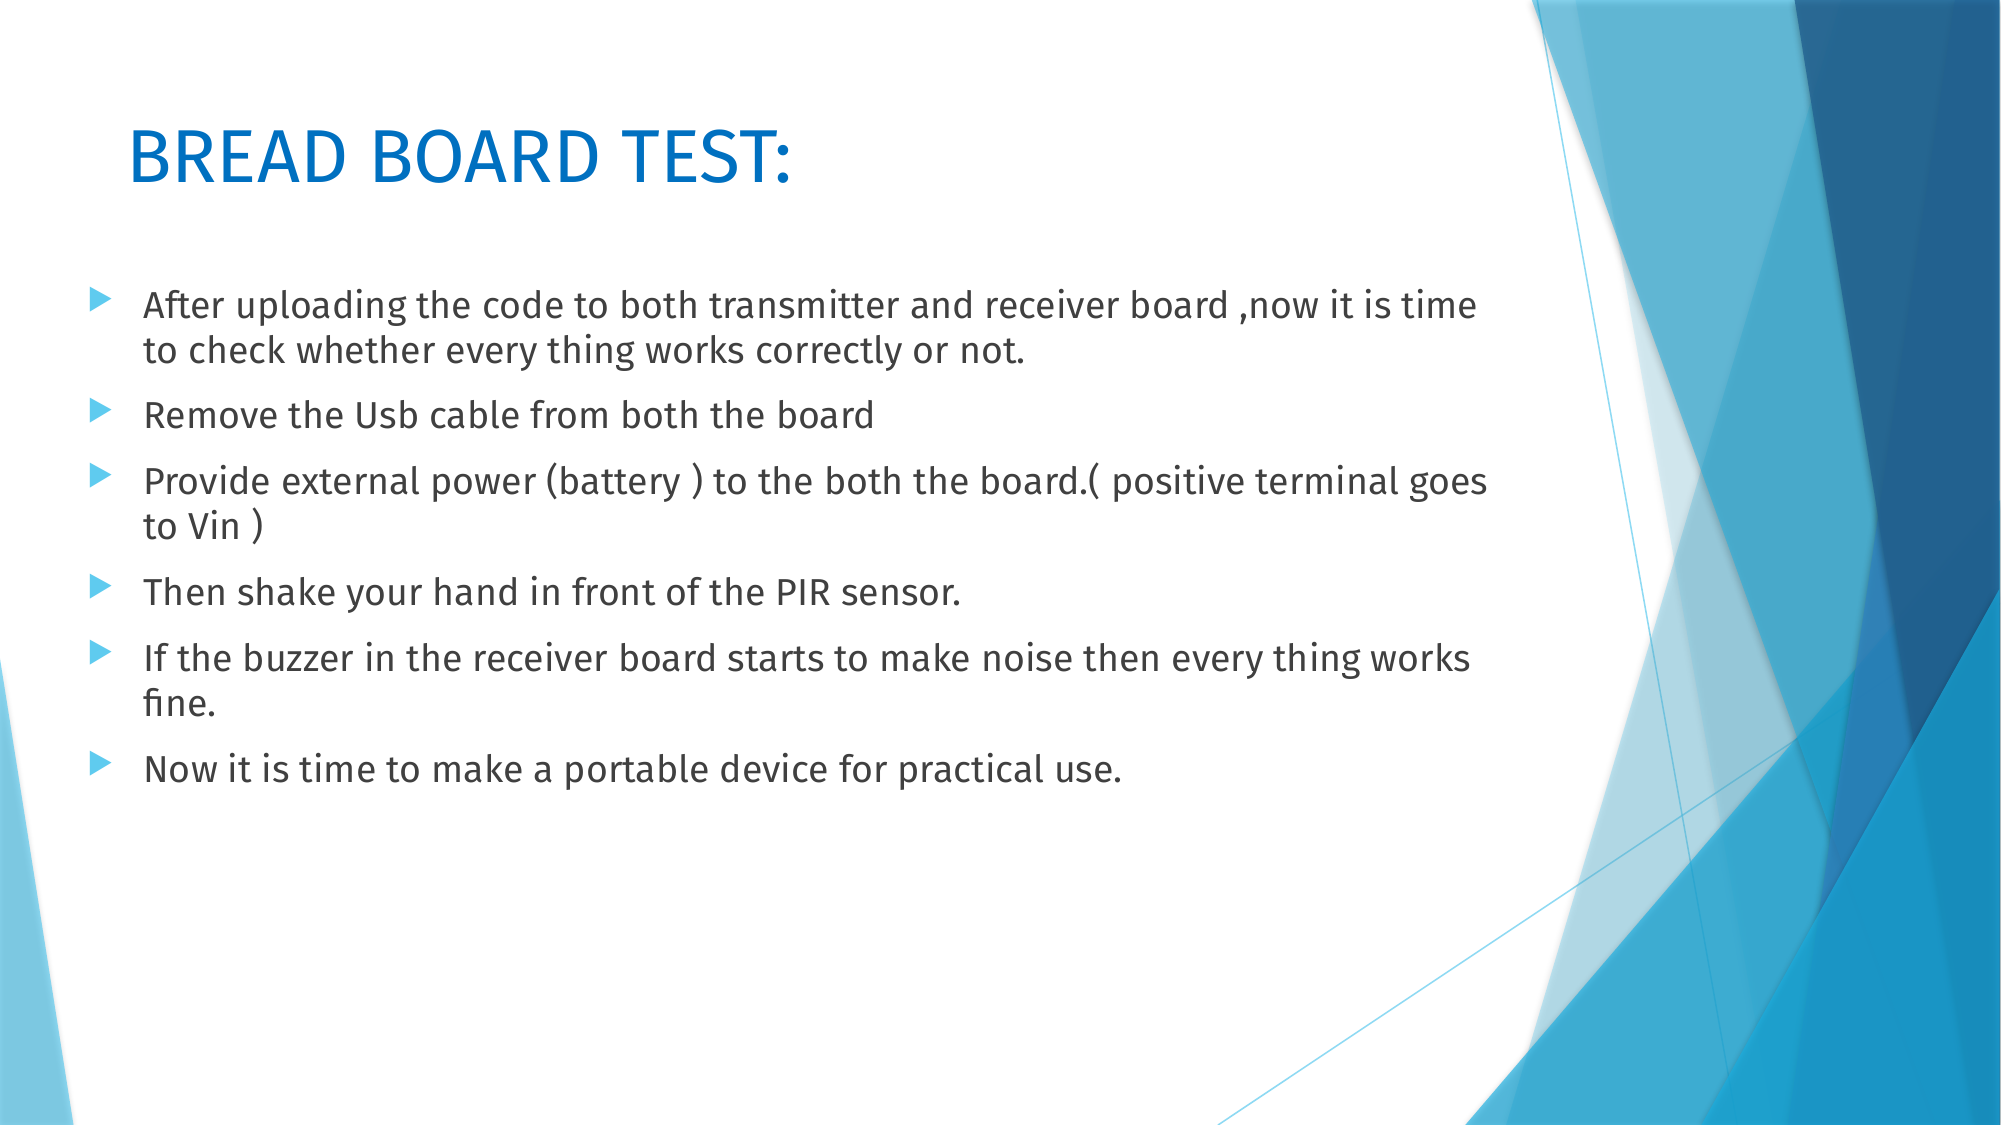

# BREAD BOARD TEST:
After uploading the code to both transmitter and receiver board ,now it is time to check whether every thing works correctly or not.
Remove the Usb cable from both the board
Provide external power (battery ) to the both the board.( positive terminal goes to Vin )
Then shake your hand in front of the PIR sensor.
If the buzzer in the receiver board starts to make noise then every thing works fine.
Now it is time to make a portable device for practical use.